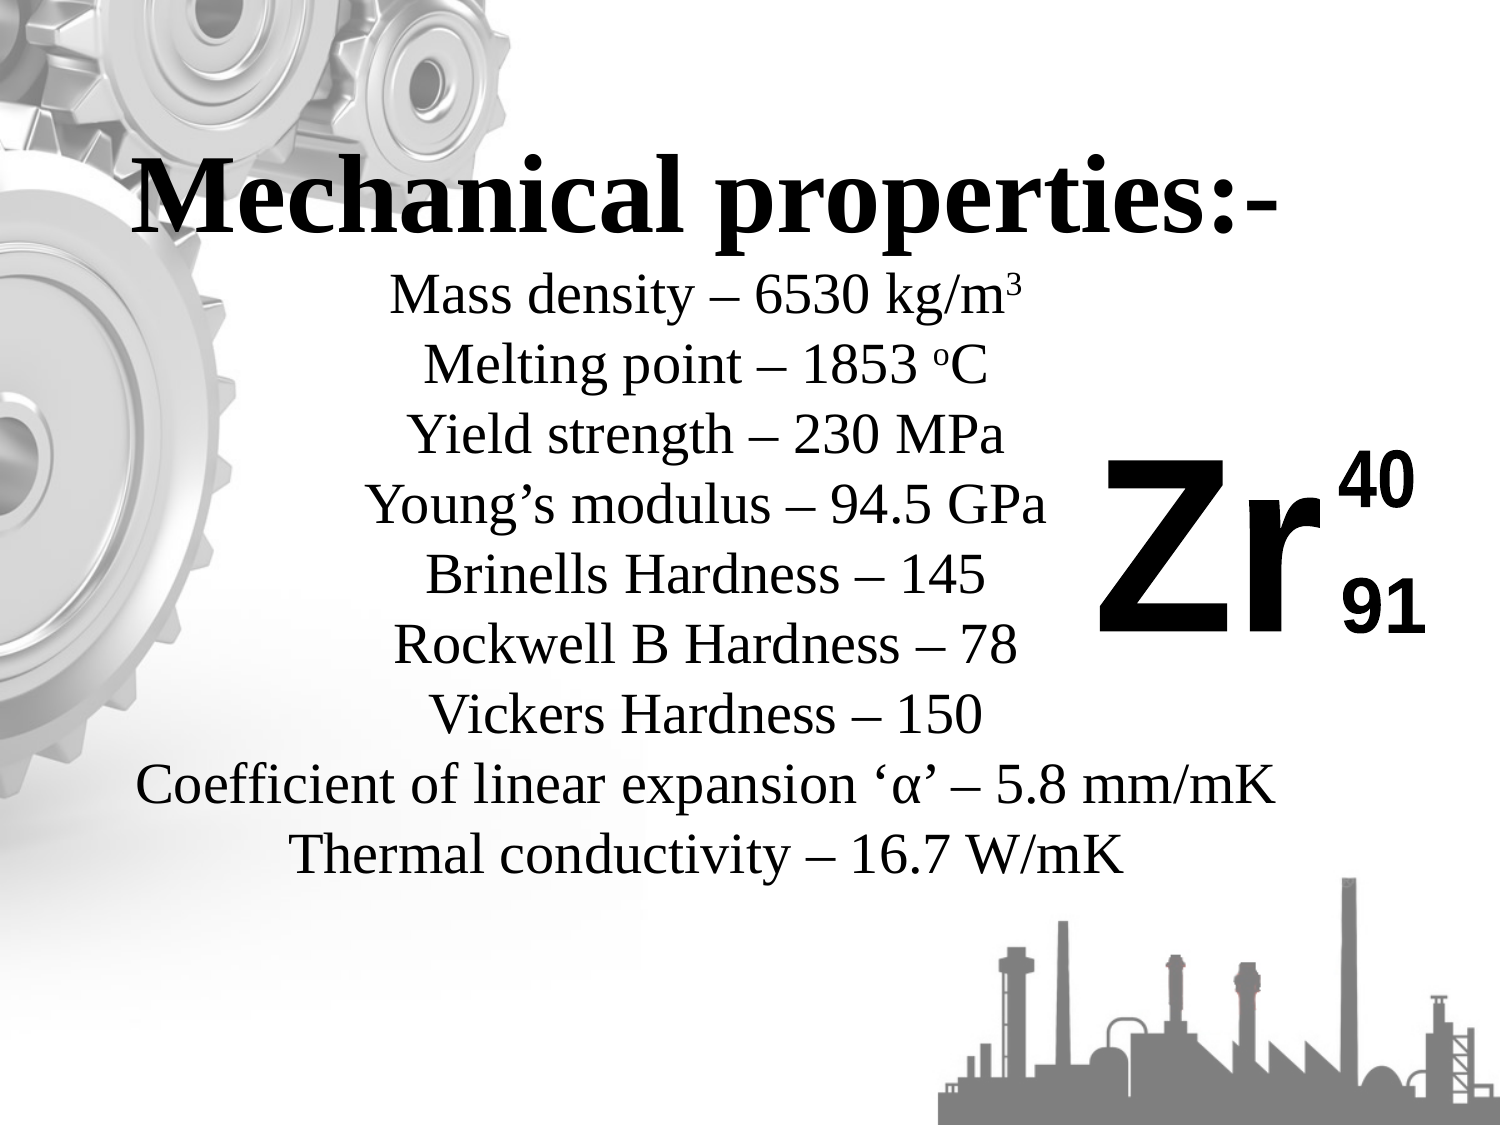

Mechanical properties:-
Mass density – 6530 kg/m3
Melting point – 1853 oC
Yield strength – 230 MPa
Young’s modulus – 94.5 GPa
Brinells Hardness – 145
Rockwell B Hardness – 78
Vickers Hardness – 150
Coefficient of linear expansion ‘α’ – 5.8 mm/mK
Thermal conductivity – 16.7 W/mK
40
Zr
91